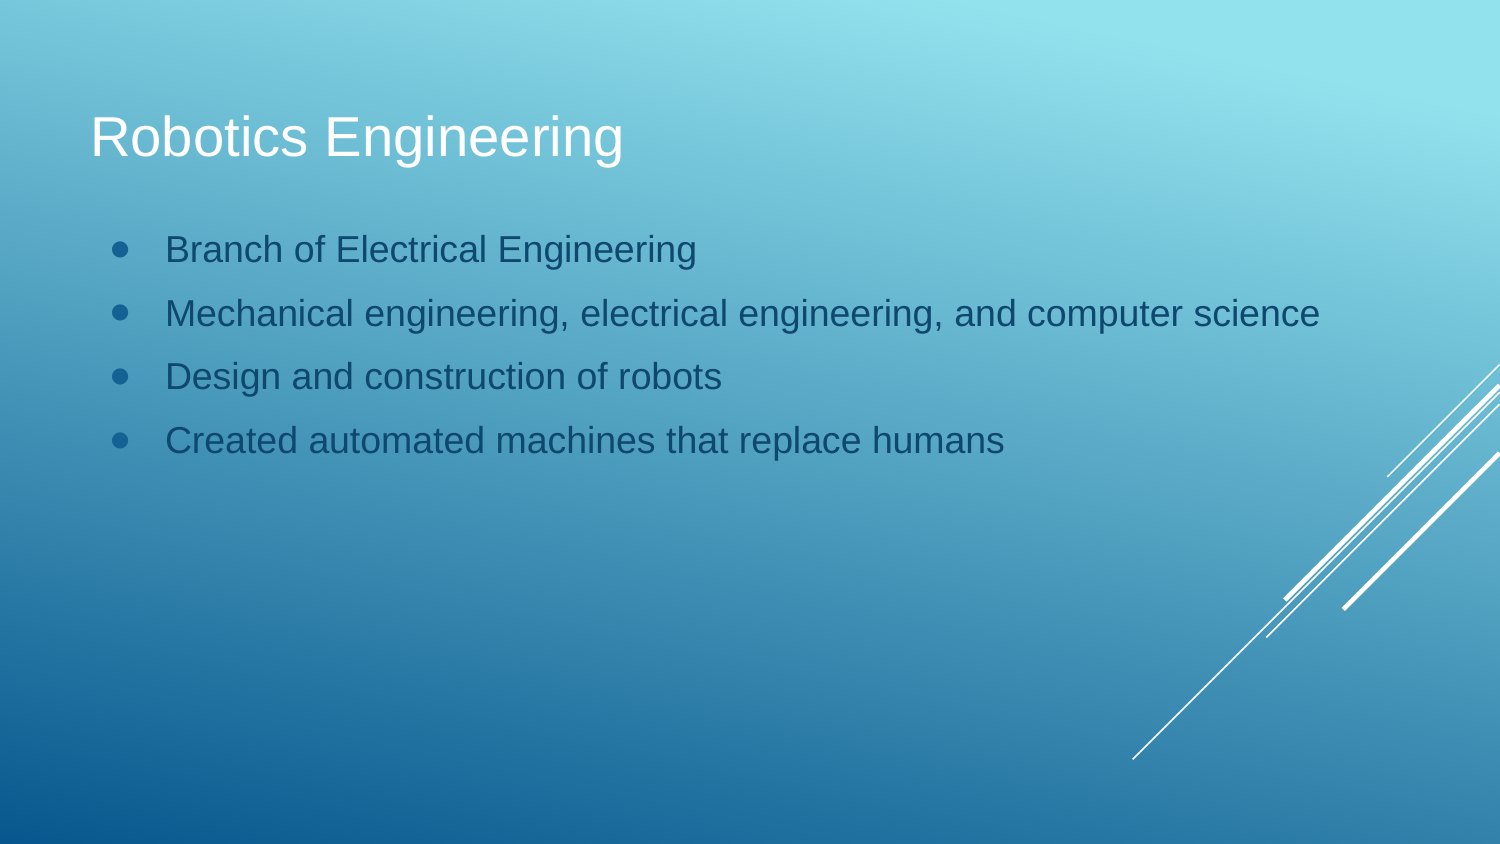

# Robotics Engineering
Branch of Electrical Engineering
Mechanical engineering, electrical engineering, and computer science
Design and construction of robots
Created automated machines that replace humans